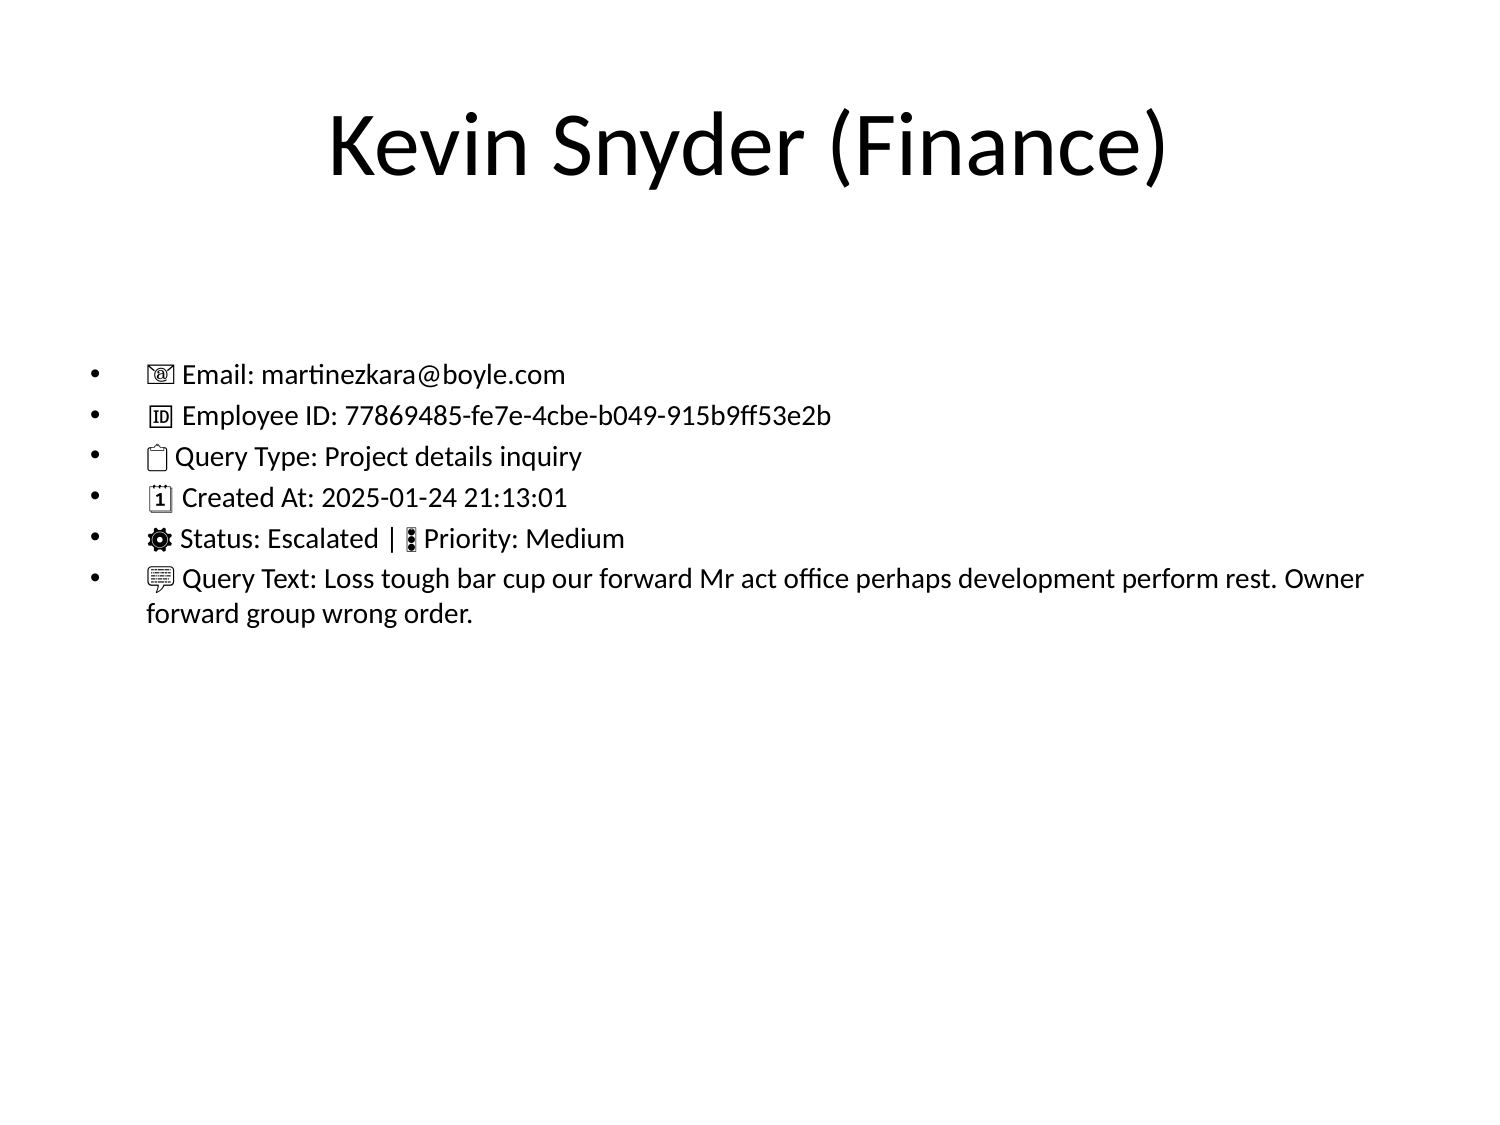

# Kevin Snyder (Finance)

📧 Email: martinezkara@boyle.com
🆔 Employee ID: 77869485-fe7e-4cbe-b049-915b9ff53e2b
📋 Query Type: Project details inquiry
🗓 Created At: 2025-01-24 21:13:01
⚙ Status: Escalated | 🚦 Priority: Medium
💬 Query Text: Loss tough bar cup our forward Mr act office perhaps development perform rest. Owner forward group wrong order.